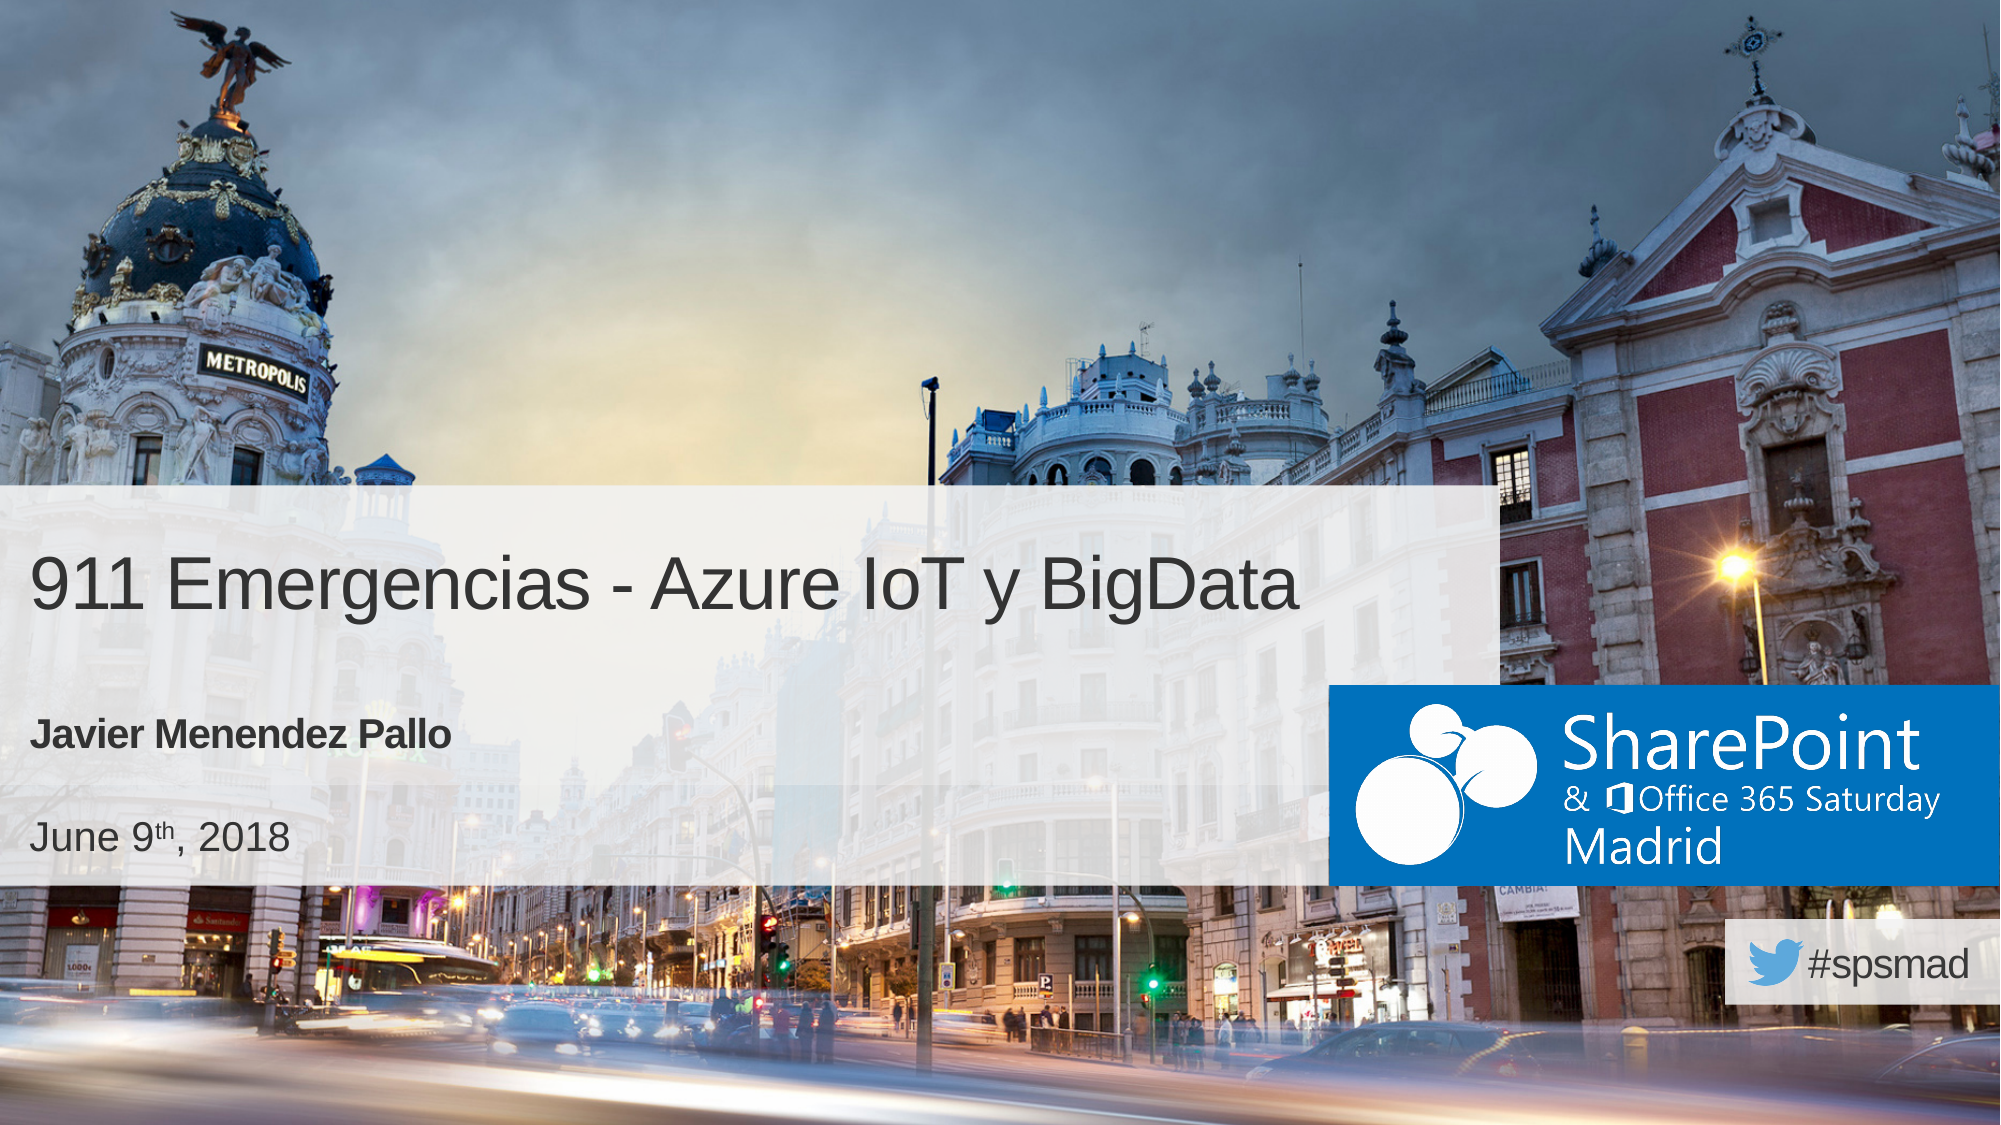

911 Emergencias - Azure IoT y BigData
Javier Menendez Pallo